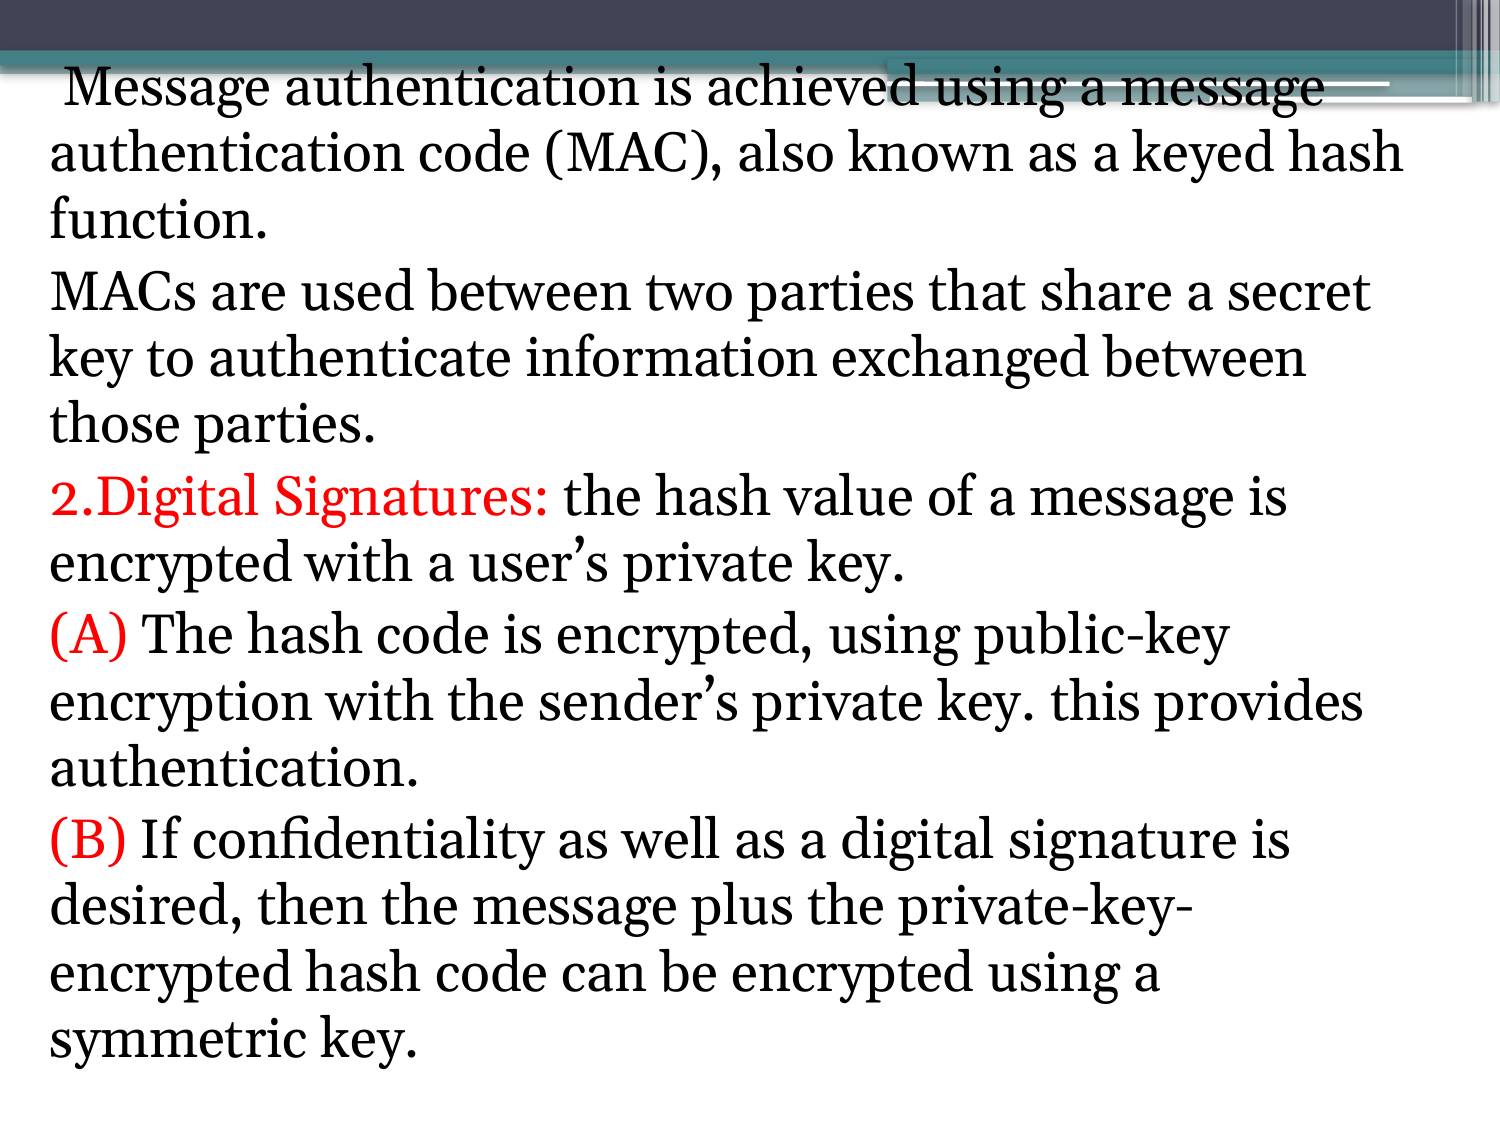

Message authentication is achieved using a message authentication code (MAC), also known as a keyed hash function.
MACs are used between two parties that share a secret key to authenticate information exchanged between those parties.
2.Digital Signatures: the hash value of a message is encrypted with a user’s private key.
(A) The hash code is encrypted, using public-key encryption with the sender’s private key. this provides authentication.
(B) If confidentiality as well as a digital signature is desired, then the message plus the private-key-encrypted hash code can be encrypted using a symmetric key.